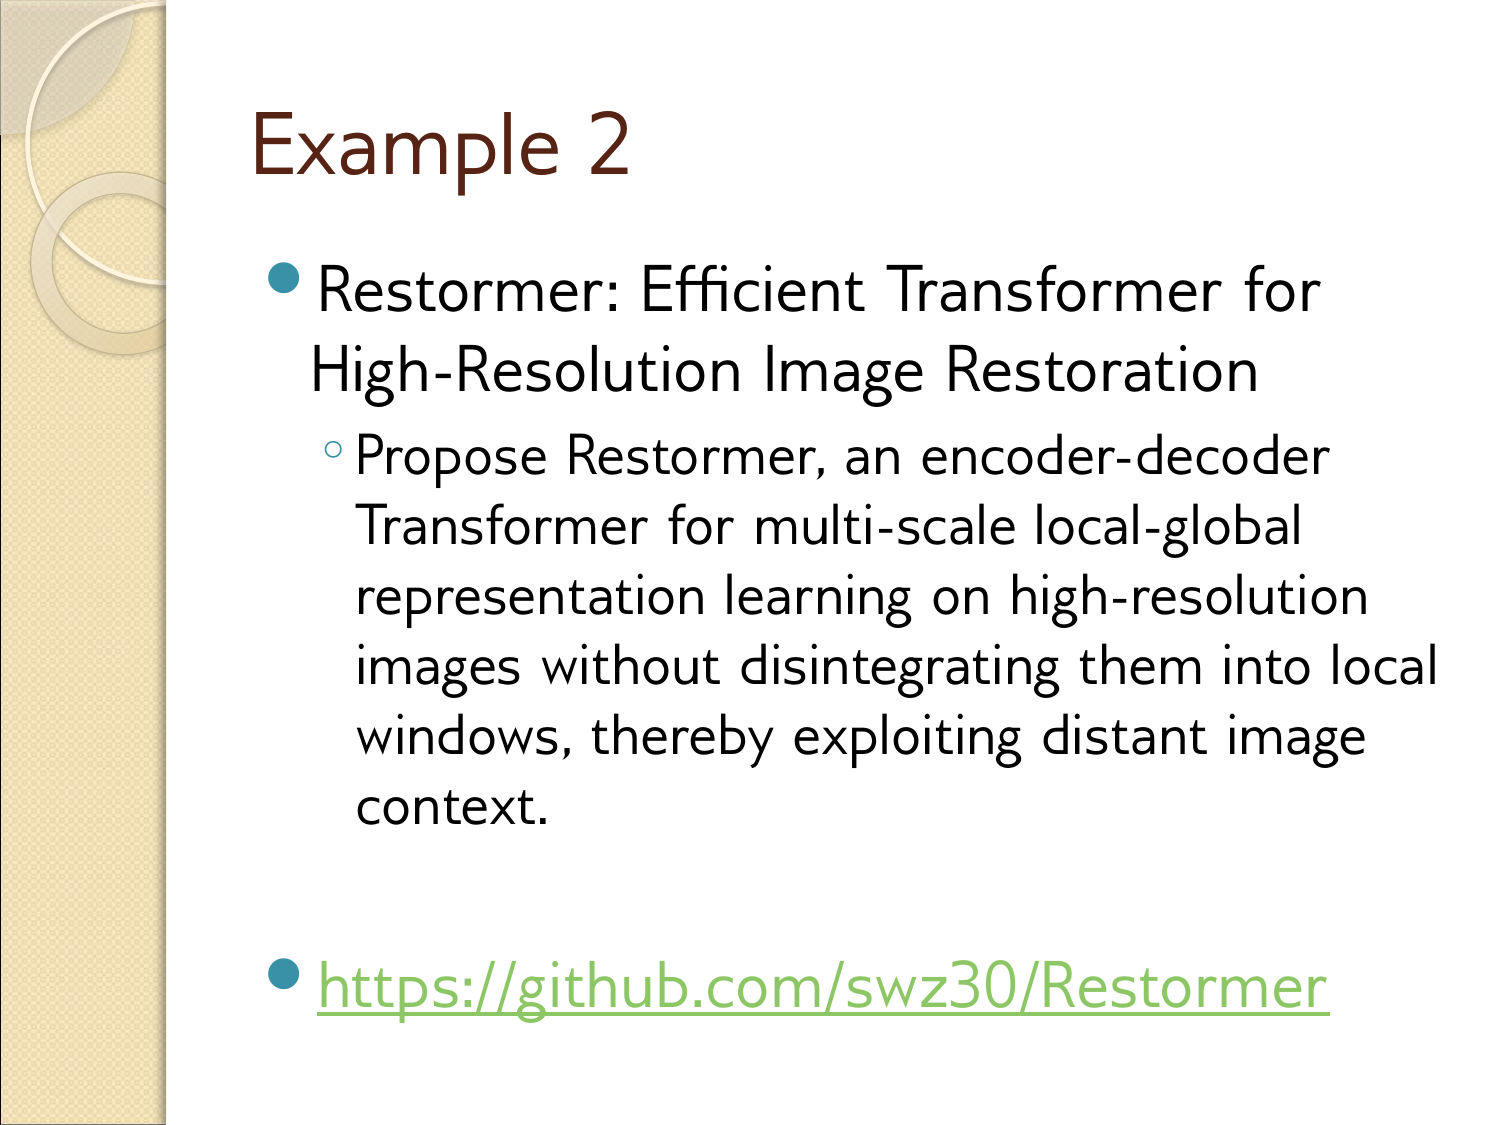

# Example 2
Restormer: Efficient Transformer for High-Resolution Image Restoration
Propose Restormer, an encoder-decoder Transformer for multi-scale local-global representation learning on high-resolution images without disintegrating them into local windows, thereby exploiting distant image context.

https://github.com/swz30/Restormer